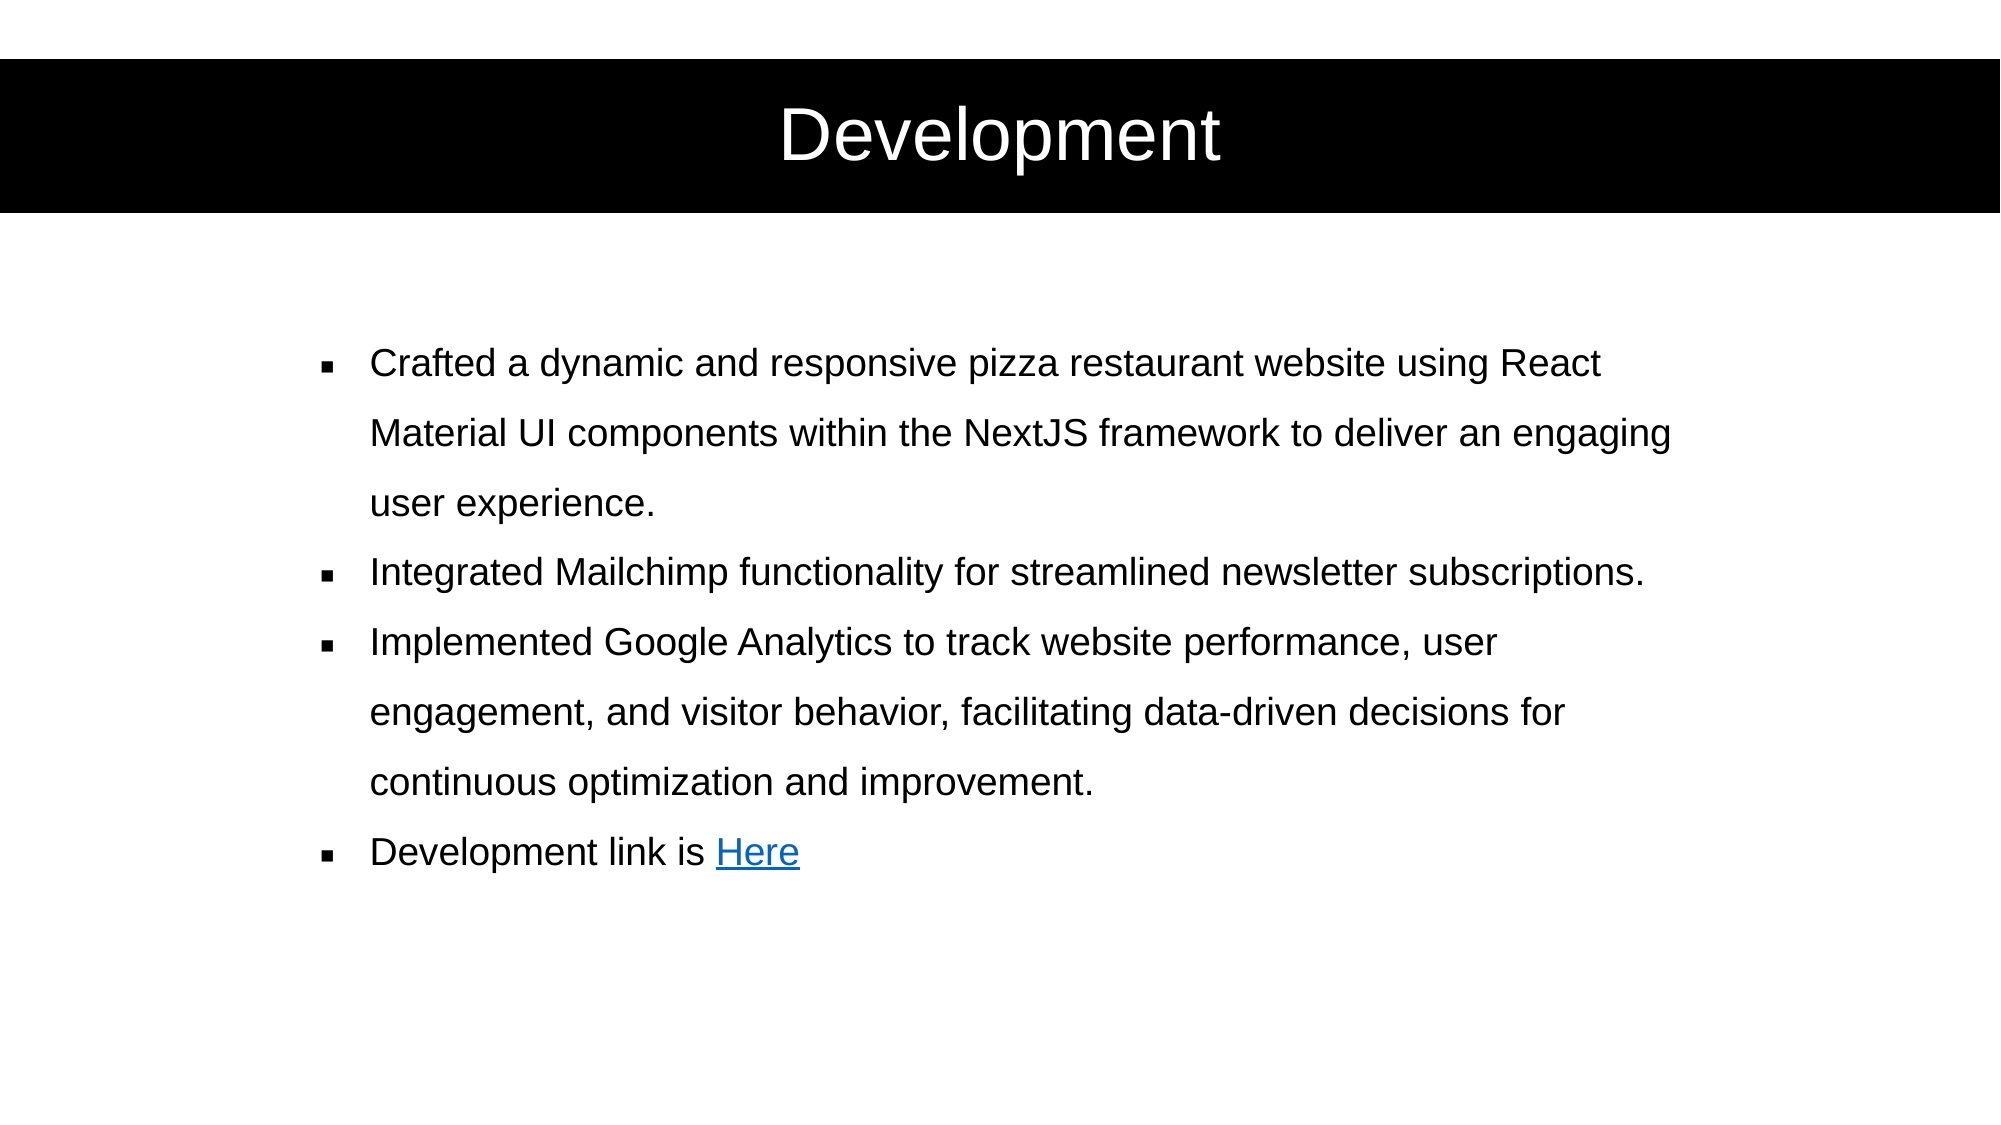

Development
Crafted a dynamic and responsive pizza restaurant website using React Material UI components within the NextJS framework to deliver an engaging user experience.
Integrated Mailchimp functionality for streamlined newsletter subscriptions.
Implemented Google Analytics to track website performance, user engagement, and visitor behavior, facilitating data-driven decisions for continuous optimization and improvement.
Development link is Here